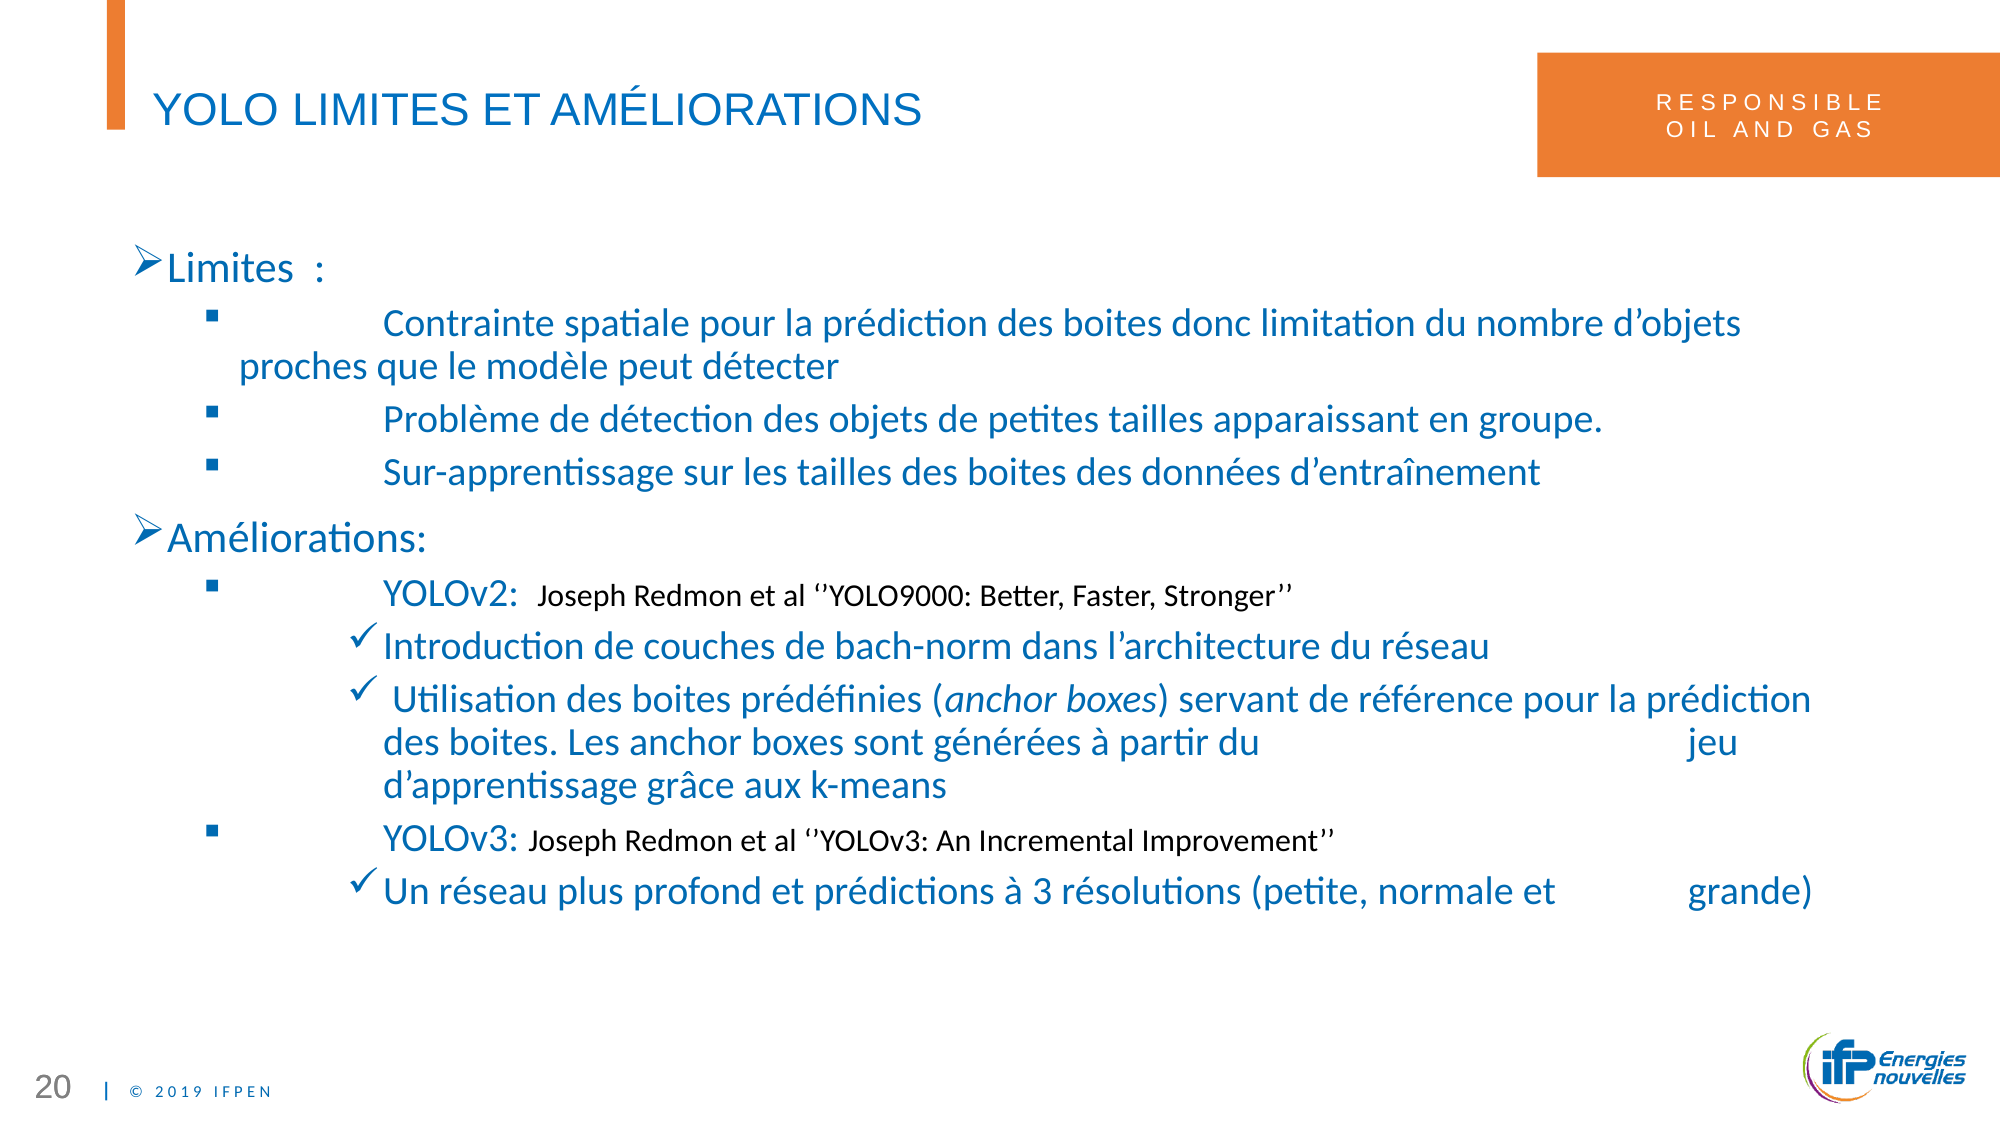

# YOLO LIMITES ET Améliorations
Limites  :
	Contrainte spatiale pour la prédiction des boites donc limitation du nombre d’objets      	proches que le modèle peut détecter
	Problème de détection des objets de petites tailles apparaissant en groupe.
	Sur-apprentissage sur les tailles des boites des données d’entraînement
Améliorations:
	YOLOv2:  Joseph Redmon et al ‘’YOLO9000: Better, Faster, Stronger’’
Introduction de couches de bach-norm dans l’architecture du réseau
 Utilisation des boites prédéfinies (anchor boxes) servant de référence pour la prédiction des boites. Les anchor boxes sont générées à partir du 		                 jeu d’apprentissage grâce aux k-means
	YOLOv3: Joseph Redmon et al ‘’YOLOv3: An Incremental Improvement’’
Un réseau plus profond et prédictions à 3 résolutions (petite, normale et 			 grande)